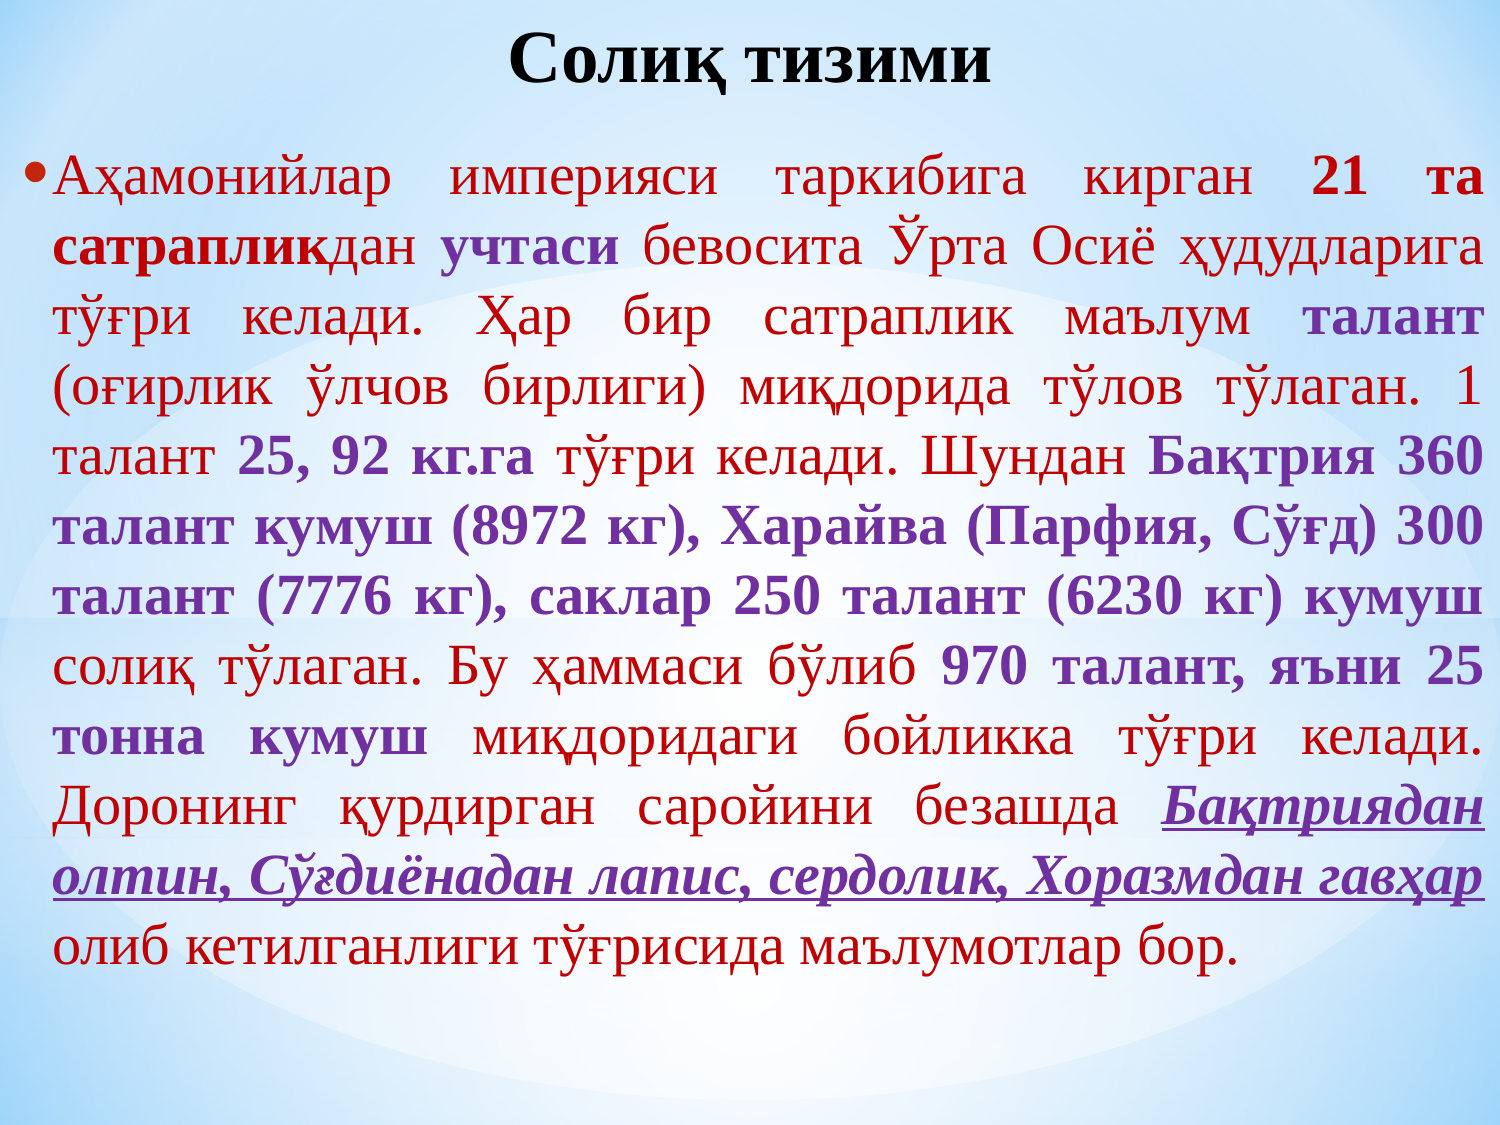

# Солиқ тизими
Аҳамонийлар империяси таркибига кирган 21 та сатрапликдан учтаси бевосита Ўрта Осиё ҳудудларига тўғри келади. Ҳар бир сатраплик маълум талант (оғирлик ўлчов бирлиги) миқдорида тўлов тўлаган. 1 талант 25, 92 кг.га тўғри келади. Шундан Бақтрия 360 талант кумуш (8972 кг), Харайва (Парфия, Сўғд) 300 талант (7776 кг), саклар 250 талант (6230 кг) кумуш солиқ тўлаган. Бу ҳаммаси бўлиб 970 талант, яъни 25 тонна кумуш миқдоридаги бойликка тўғри келади. Доронинг қурдирган саройини безашда Бақтриядан олтин, Сўғдиёнадан лапис, сердолик, Хоразмдан гавҳар олиб кетилганлиги тўғрисида маълумотлар бор.